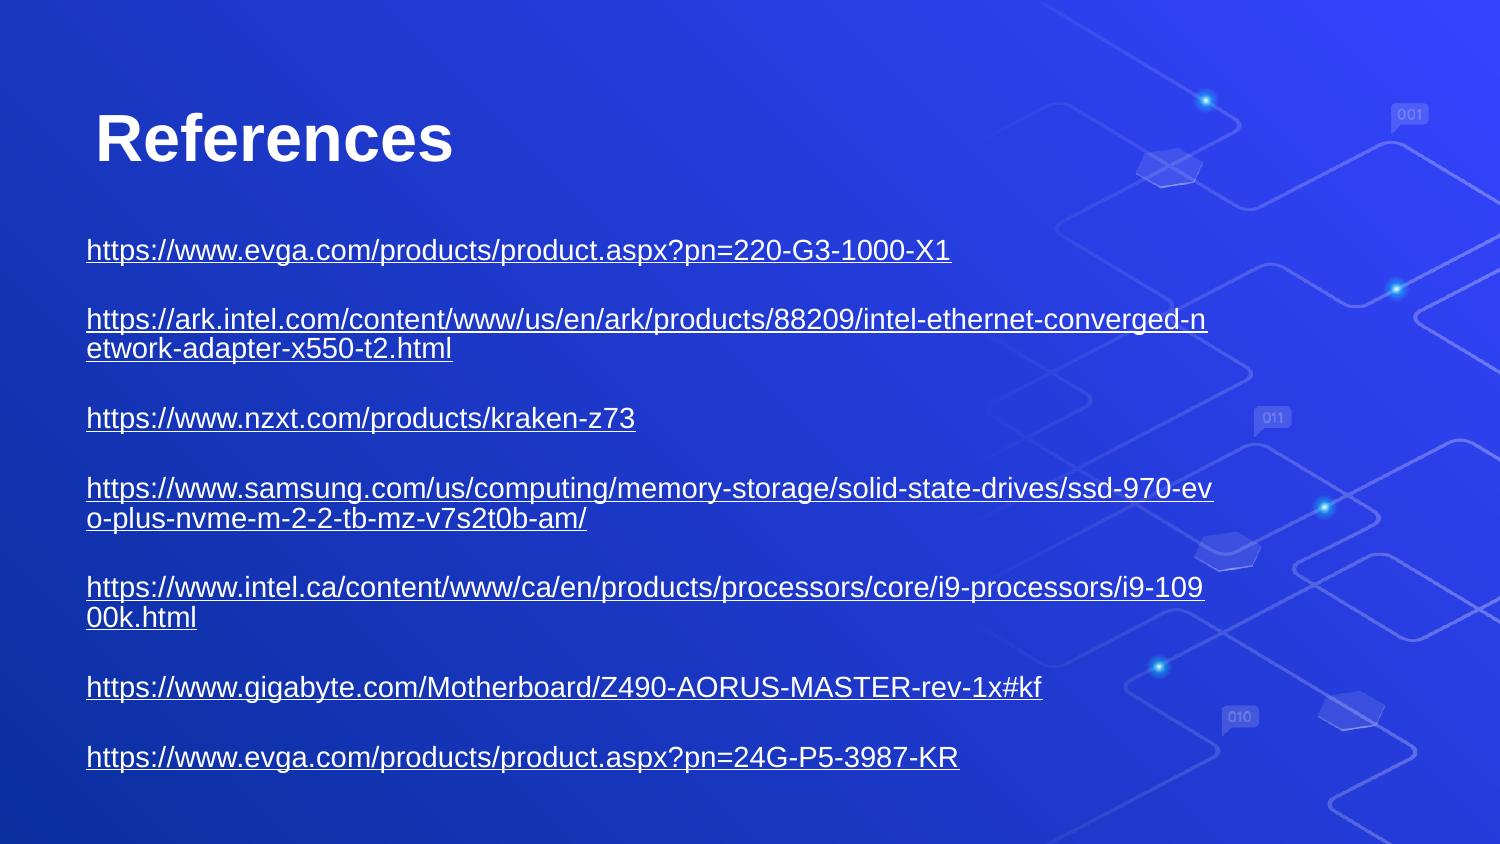

# References
https://www.evga.com/products/product.aspx?pn=220-G3-1000-X1

https://ark.intel.com/content/www/us/en/ark/products/88209/intel-ethernet-converged-network-adapter-x550-t2.html

https://www.nzxt.com/products/kraken-z73

https://www.samsung.com/us/computing/memory-storage/solid-state-drives/ssd-970-evo-plus-nvme-m-2-2-tb-mz-v7s2t0b-am/

https://www.intel.ca/content/www/ca/en/products/processors/core/i9-processors/i9-10900k.html

https://www.gigabyte.com/Motherboard/Z490-AORUS-MASTER-rev-1x#kf

https://www.evga.com/products/product.aspx?pn=24G-P5-3987-KR